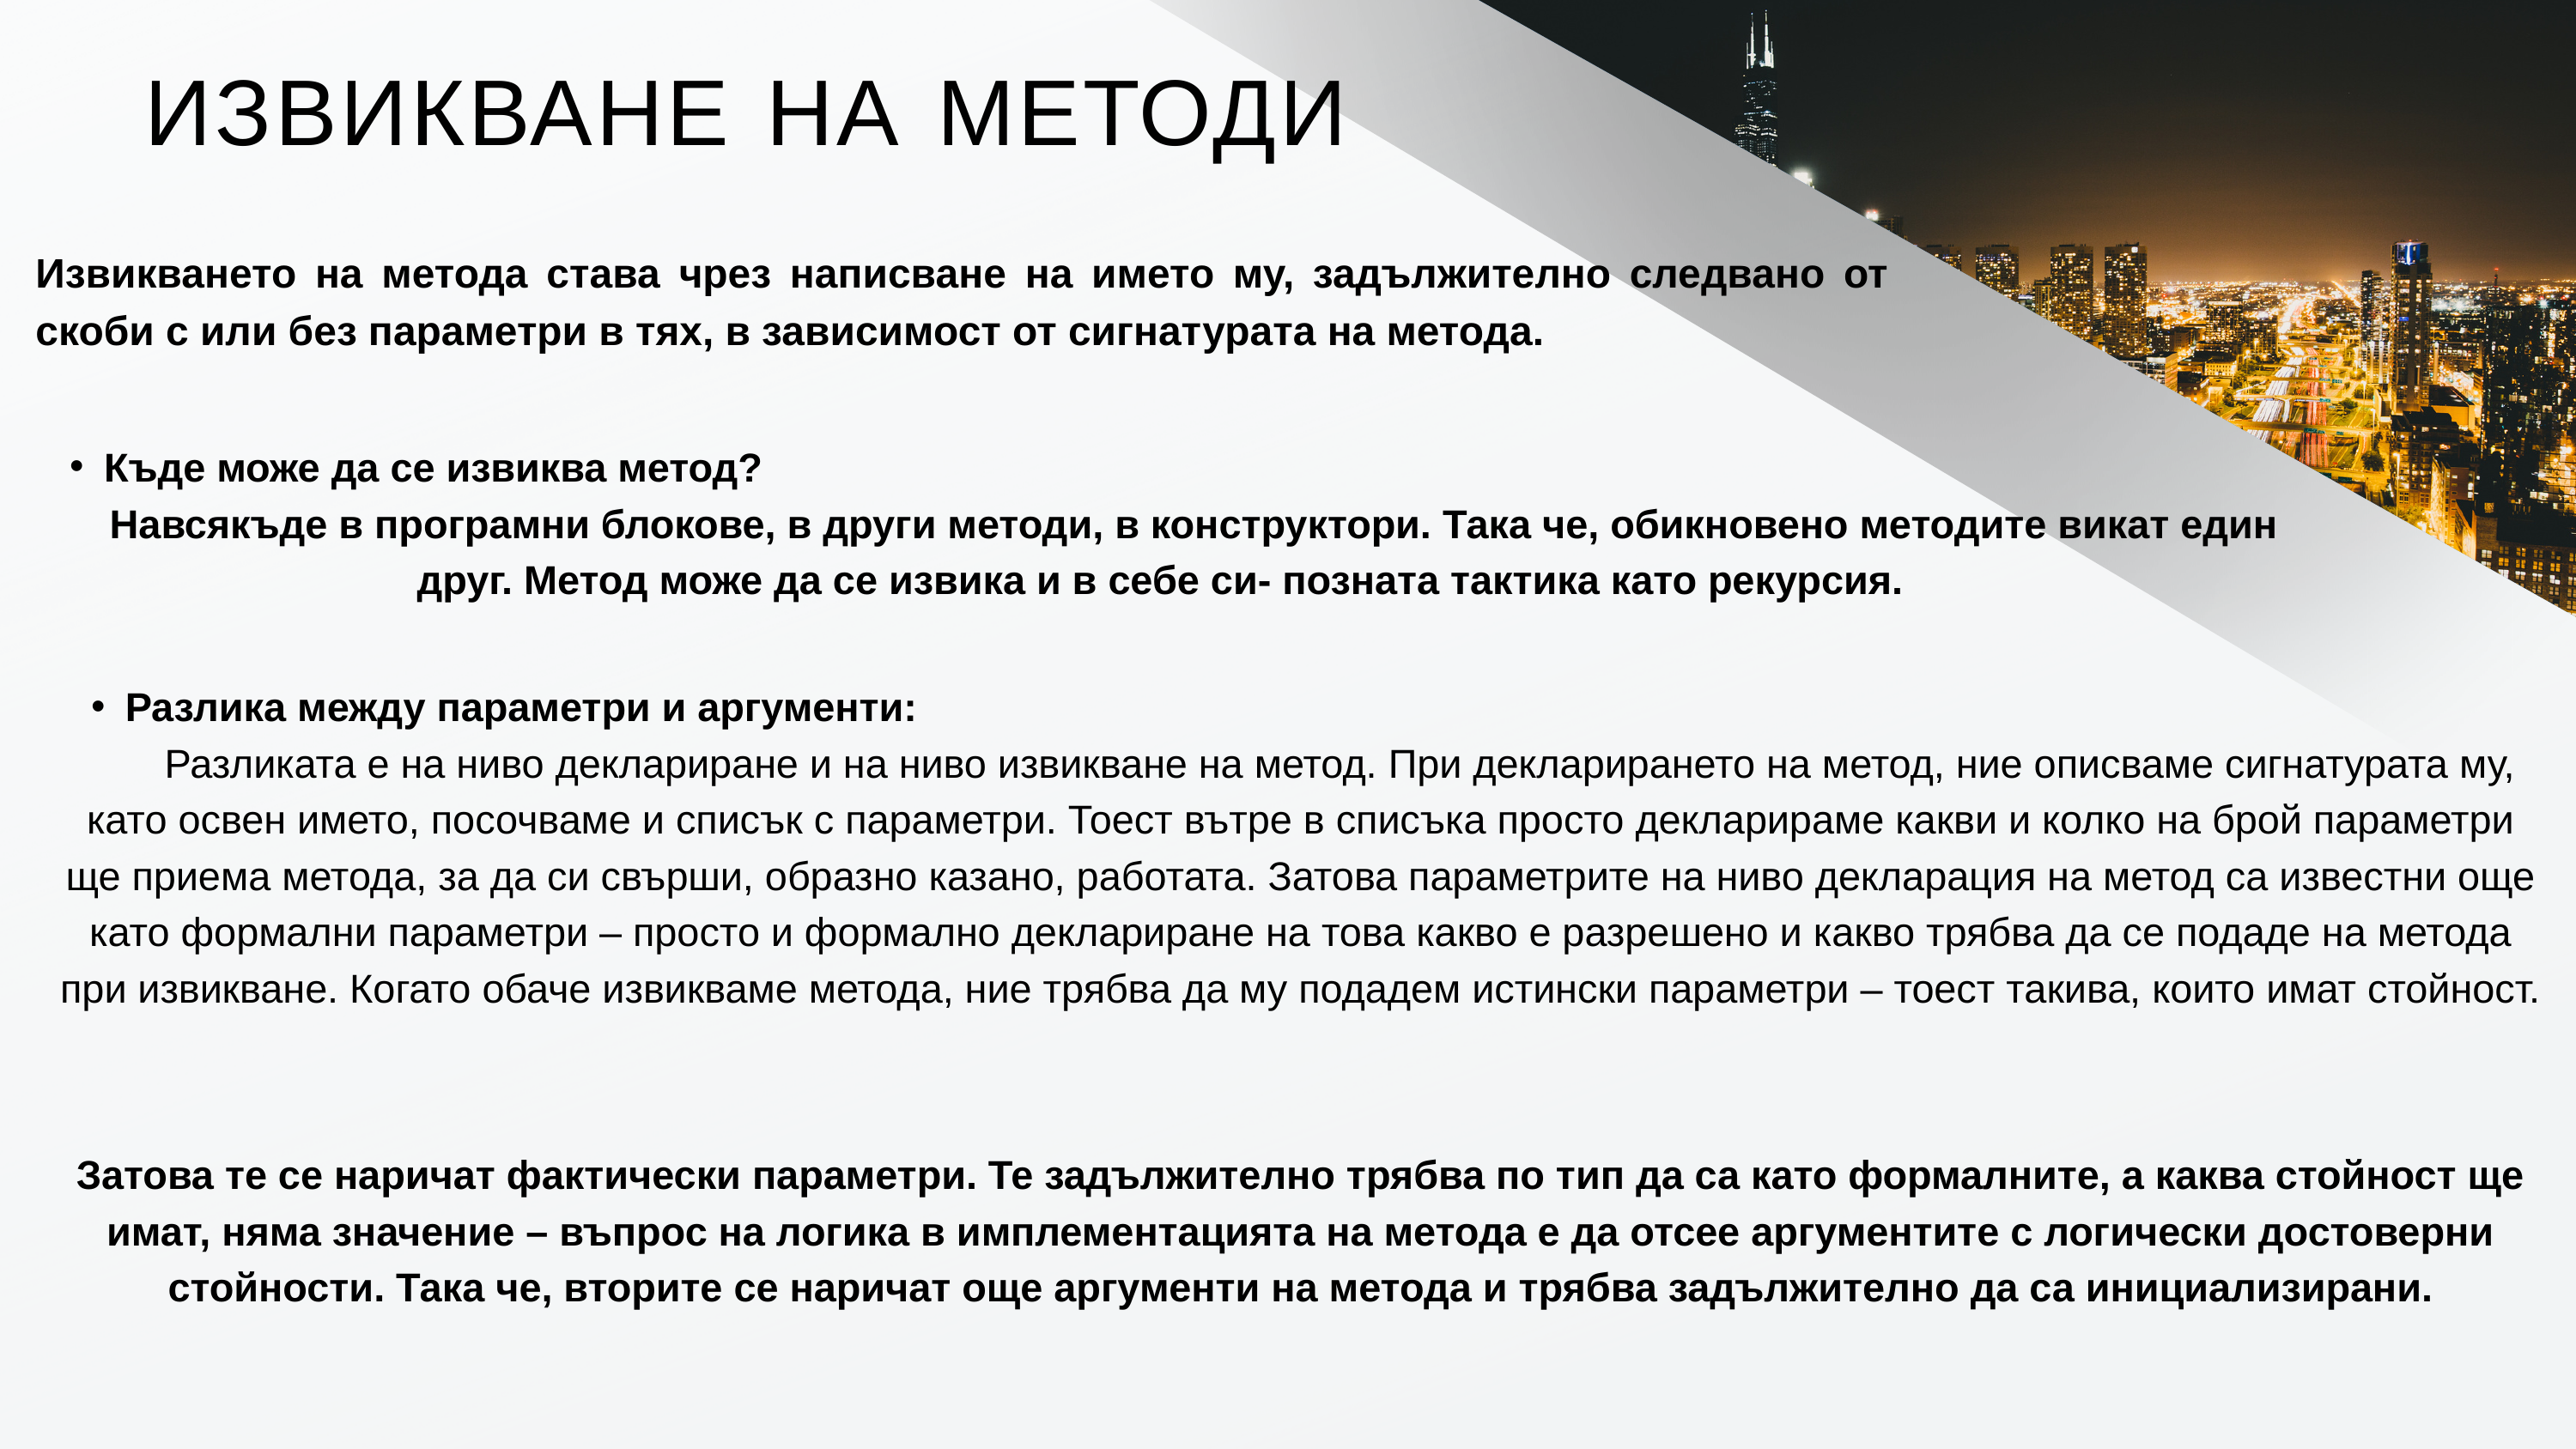

ИЗВИКВАНЕ НА МЕТОДИ
Извикването на метода става чрез написване на името му, задължително следвано от скоби с или без параметри в тях, в зависимост от сигнатурата на метода.

Къде може да се извиква метод?
      Навсякъде в програмни блокове, в други методи, в конструктори. Така че, обикновено методите викат един друг. Метод може да се извика и в себе си- позната тактика като рекурсия.
Разлика между параметри и аргументи:
       Разликата е на ниво деклариране и на ниво извикване на метод. При декларирането на метод, ние описваме сигнатурата му, като освен името, посочваме и списък с параметри. Тоест вътре в списъка просто декларираме какви и колко на брой параметри ще приема метода, за да си свърши, образно казано, работата. Затова параметрите на ниво декларация на метод са известни още като формални параметри – просто и формално деклариране на това какво е разрешено и какво трябва да се подаде на метода при извикване. Когато обаче извикваме метода, ние трябва да му подадем истински параметри – тоест такива, които имат стойност.
Затова те се наричат фактически параметри. Те задължително трябва по тип да са като формалните, а каква стойност ще имат, няма значение – въпрос на логика в имплементацията на метода е да отсее аргументите с логически достоверни стойности. Така че, вторите се наричат още аргументи на метода и трябва задължително да са инициализирани.